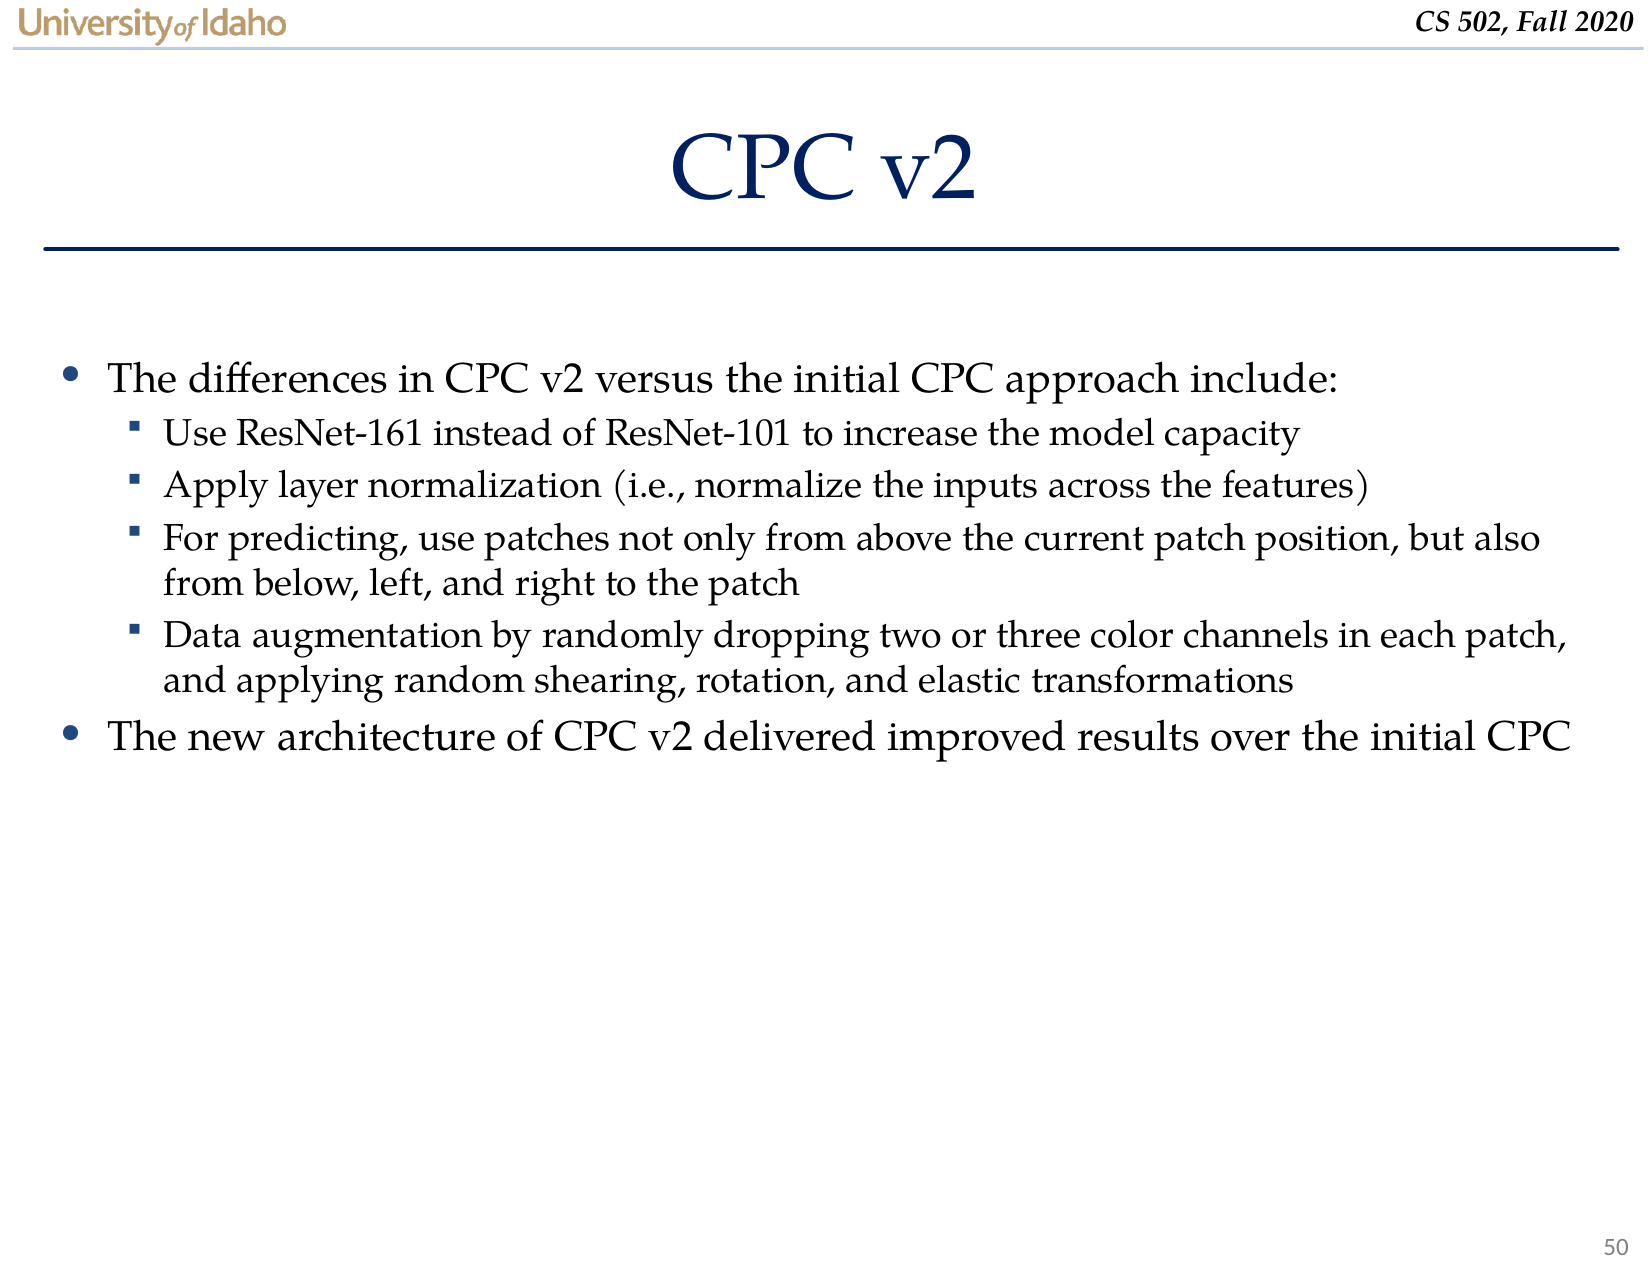

# CPC v2
The differences in CPC v2 versus the initial CPC approach include:
Use ResNet-161 instead of ResNet-101 to increase the model capacity
Apply layer normalization (i.e., normalize the inputs across the features)
For predicting, use patches not only from above the current patch position, but also from below, left, and right to the patch
Data augmentation by randomly dropping two or three color channels in each patch, and applying random shearing, rotation, and elastic transformations
The new architecture of CPC v2 delivered improved results over the initial CPC